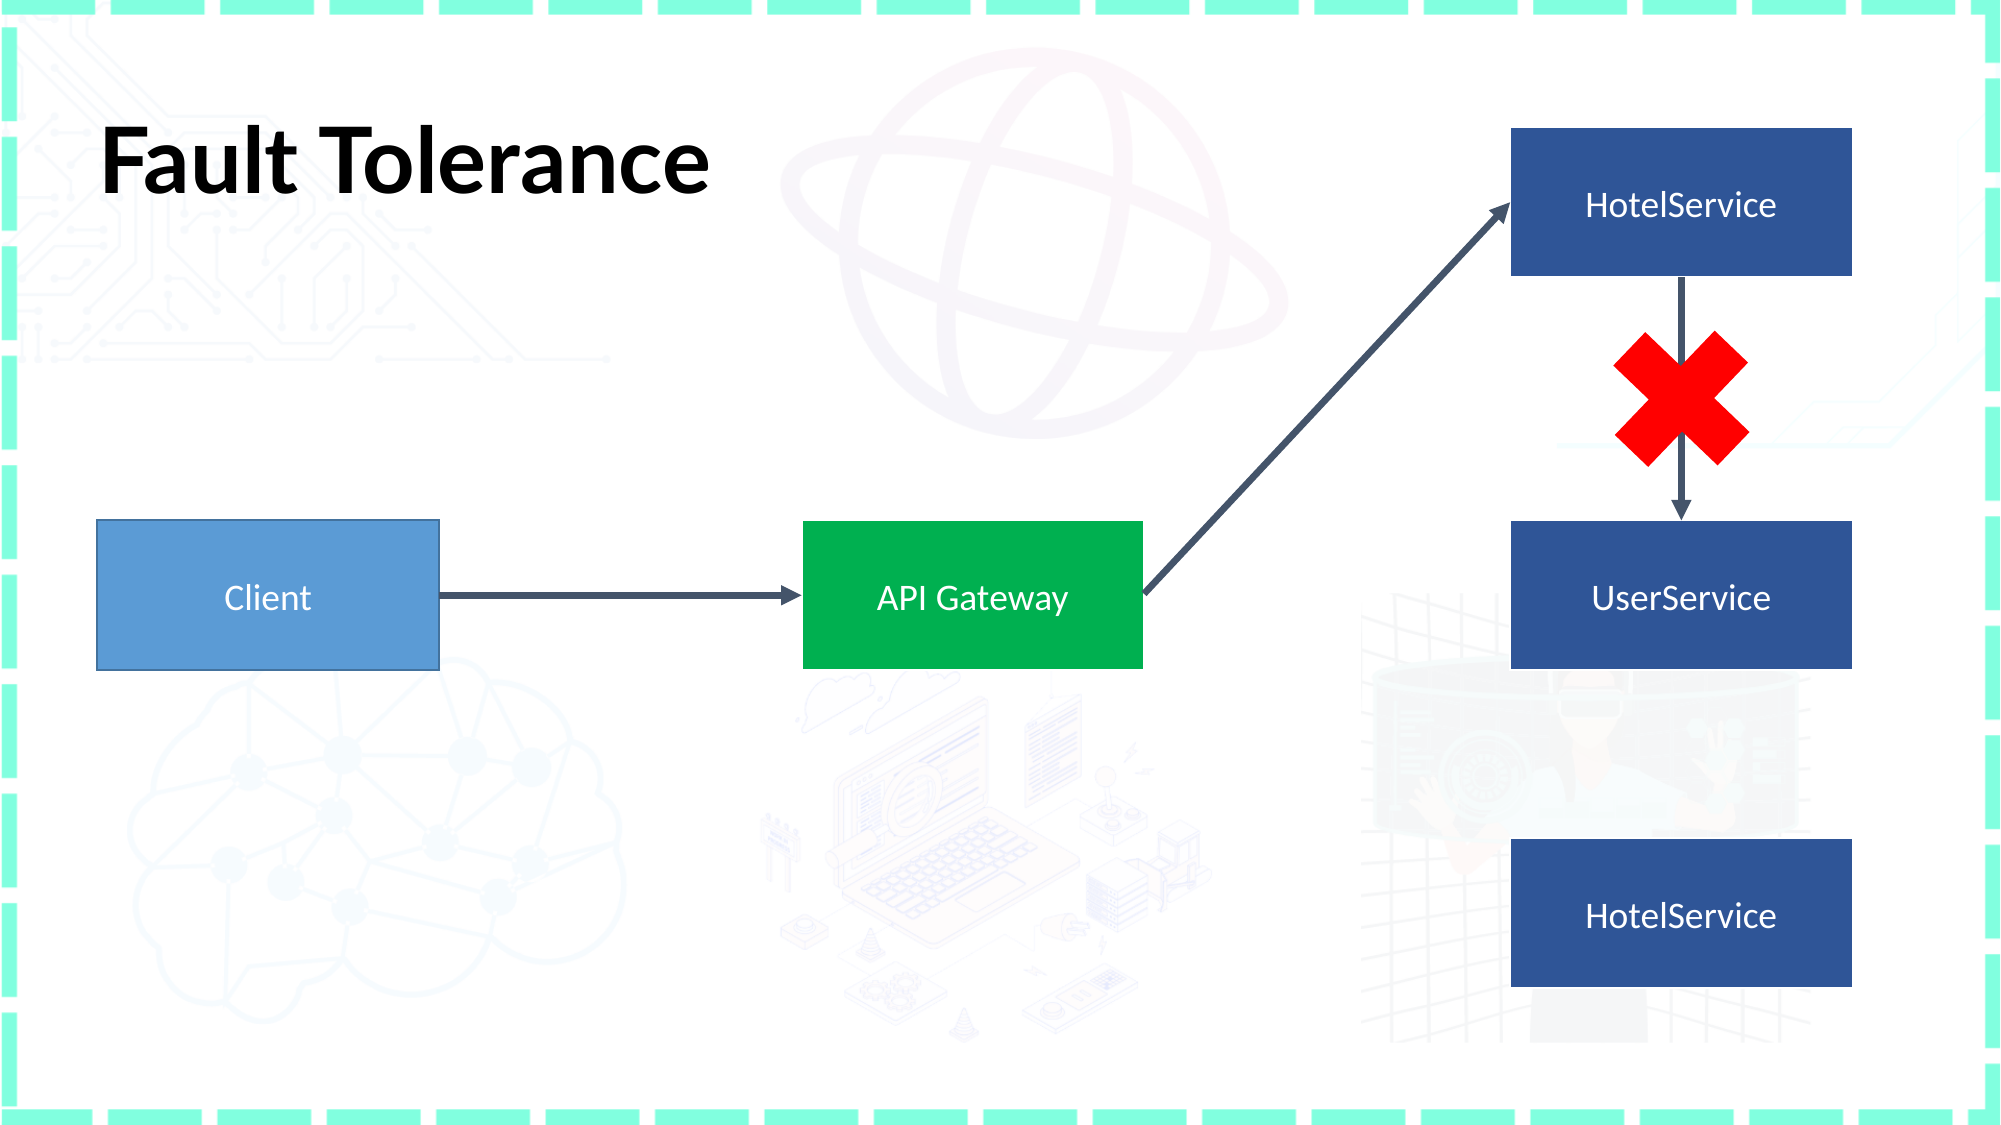

# Fault Tolerance
HotelService

Client
API Gateway
UserService
HotelService